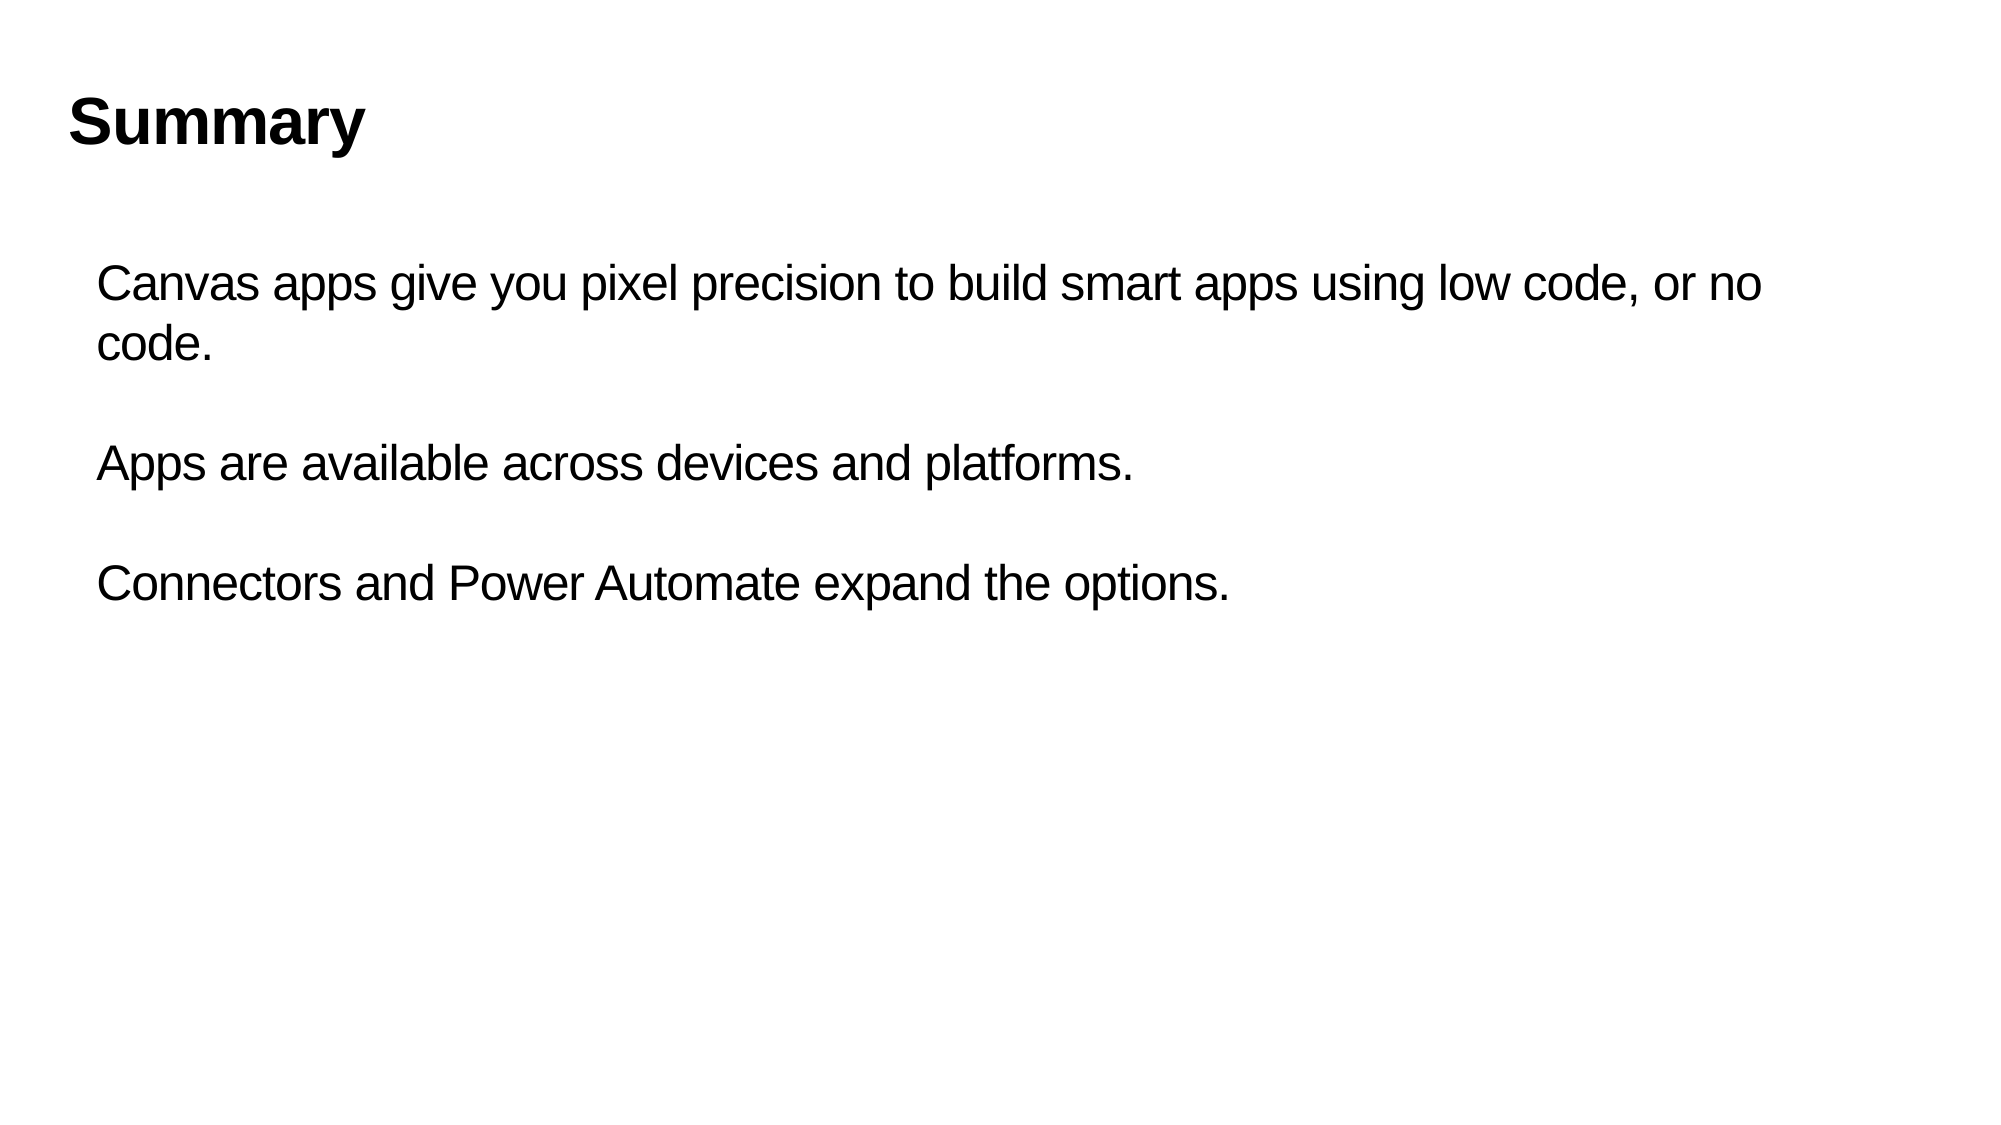

# Summary
Canvas apps give you pixel precision to build smart apps using low code, or no code.

Apps are available across devices and platforms.

Connectors and Power Automate expand the options.